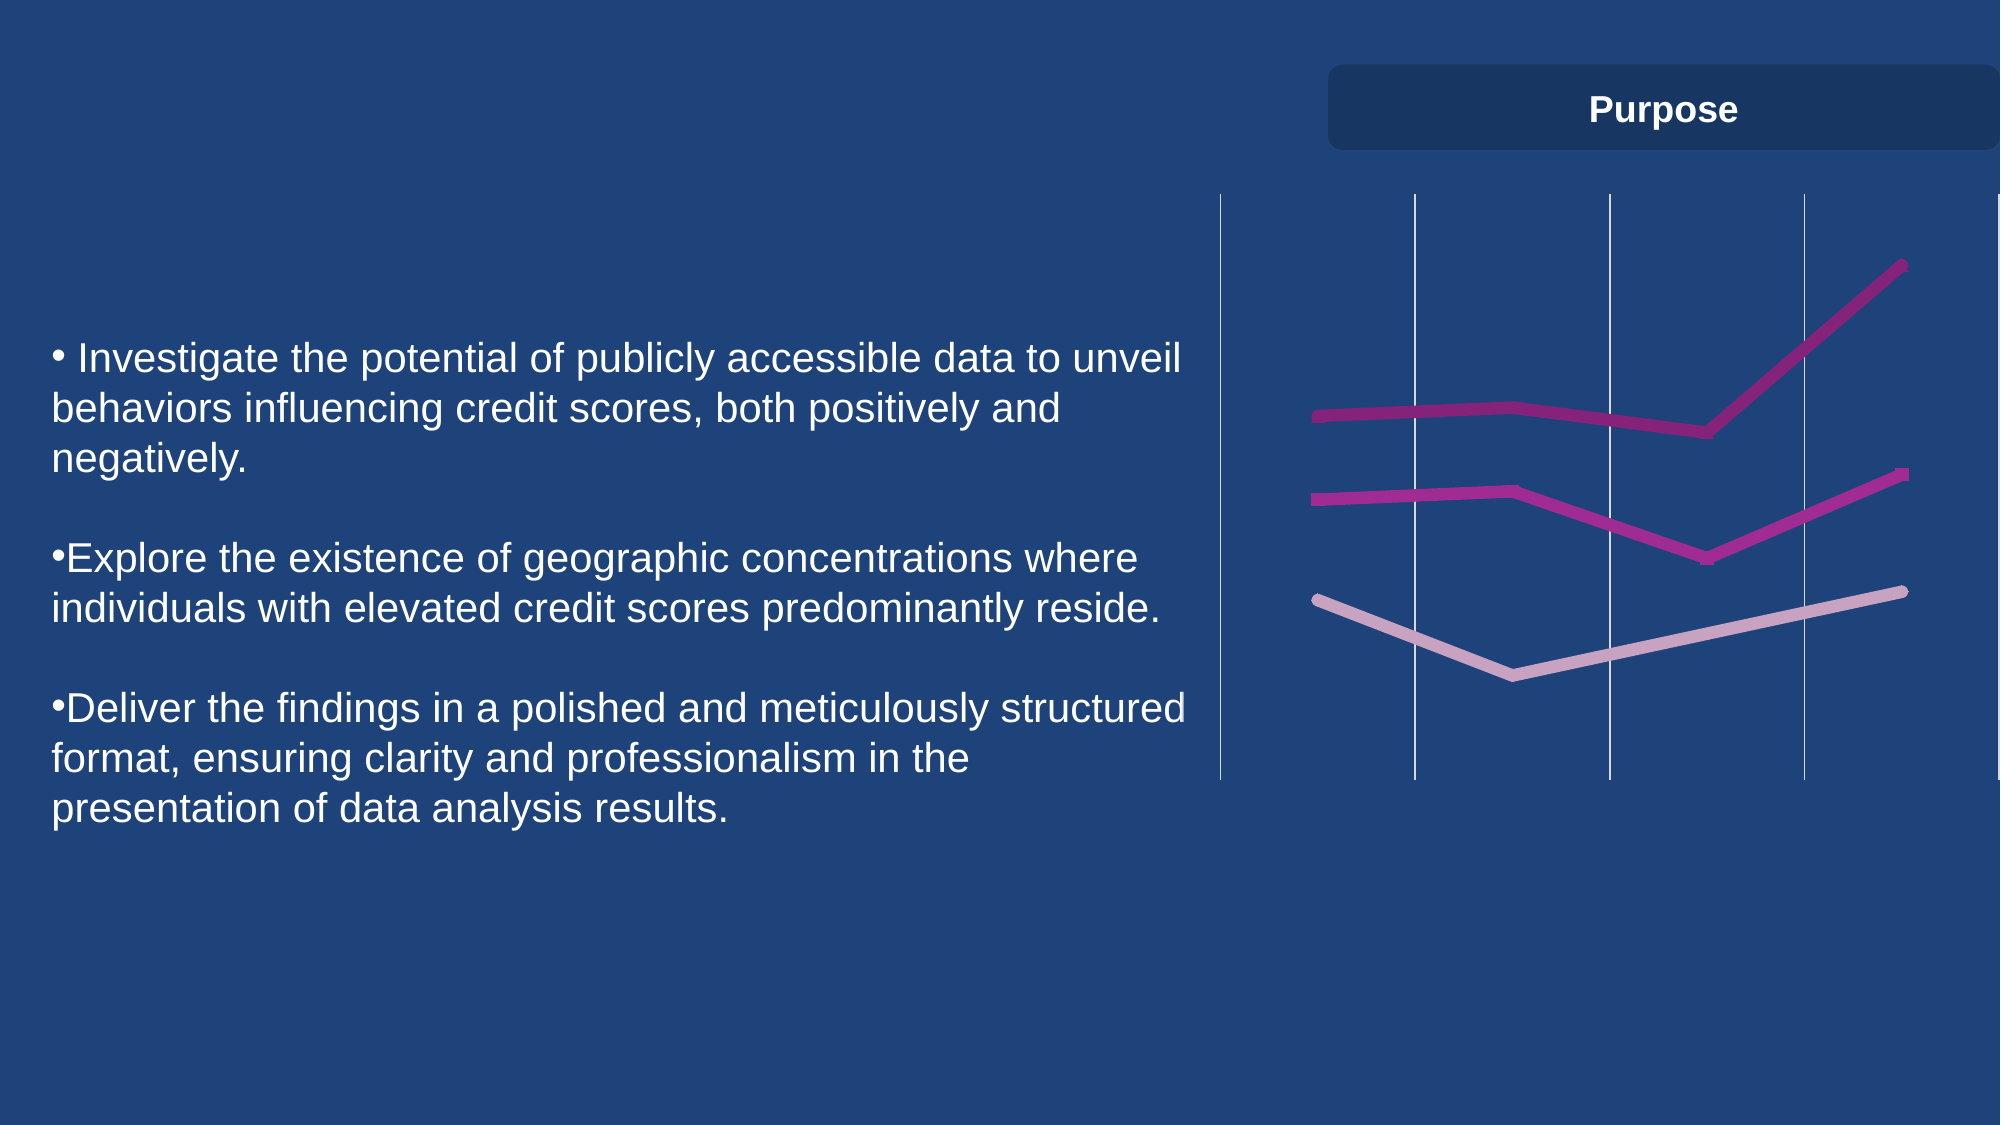

Purpose

### Chart

| Category | Series 1 | Series 2 | Series 3 |
|---|---|---|---|
| Category 1 | 4.3 | 2.4 | 2.0 |
| Category 2 | 2.5 | 4.4 | 2.0 |
| Category 3 | 3.5 | 1.8 | 3.0 |
| Category 4 | 4.5 | 2.8 | 5.0 |
 Investigate the potential of publicly accessible data to unveil behaviors influencing credit scores, both positively and negatively.

Explore the existence of geographic concentrations where individuals with elevated credit scores predominantly reside.

Deliver the findings in a polished and meticulously structured format, ensuring clarity and professionalism in the presentation of data analysis results.